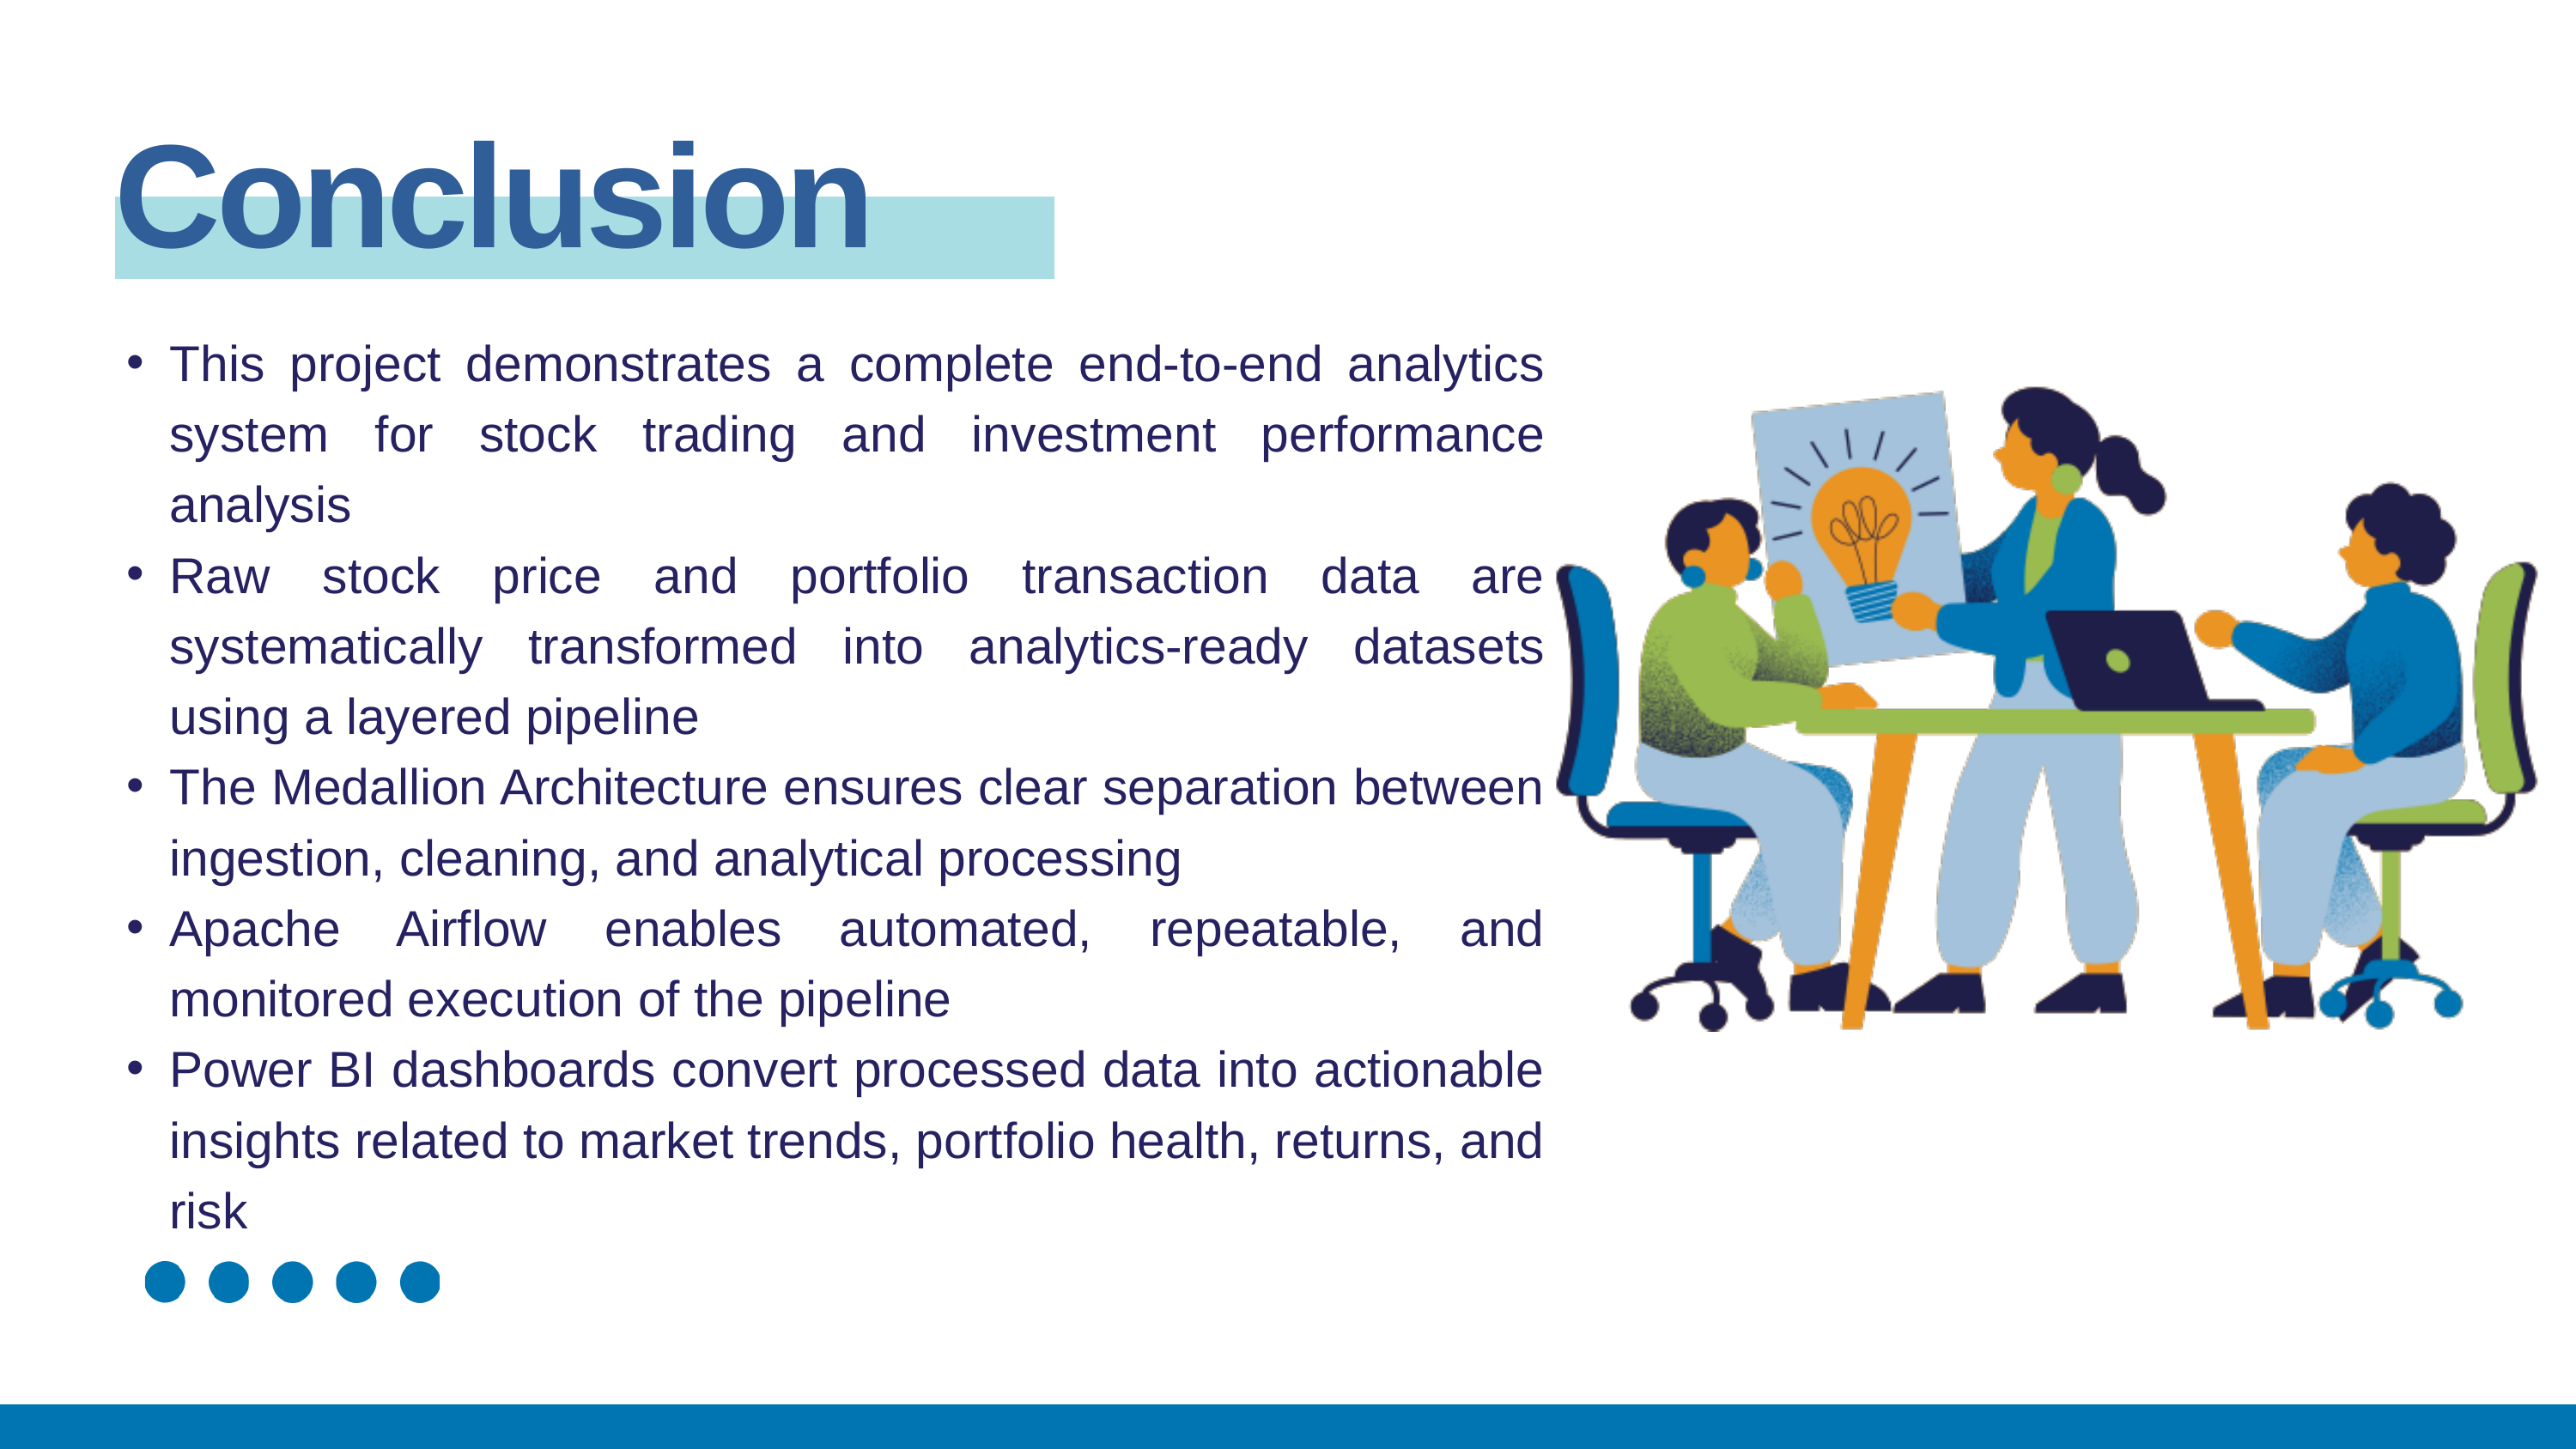

Conclusion

This project demonstrates a complete end-to-end analytics system for stock trading and investment performance analysis
Raw stock price and portfolio transaction data are systematically transformed into analytics-ready datasets using a layered pipeline
The Medallion Architecture ensures clear separation between ingestion, cleaning, and analytical processing
Apache Airflow enables automated, repeatable, and monitored execution of the pipeline
Power BI dashboards convert processed data into actionable insights related to market trends, portfolio health, returns, and risk